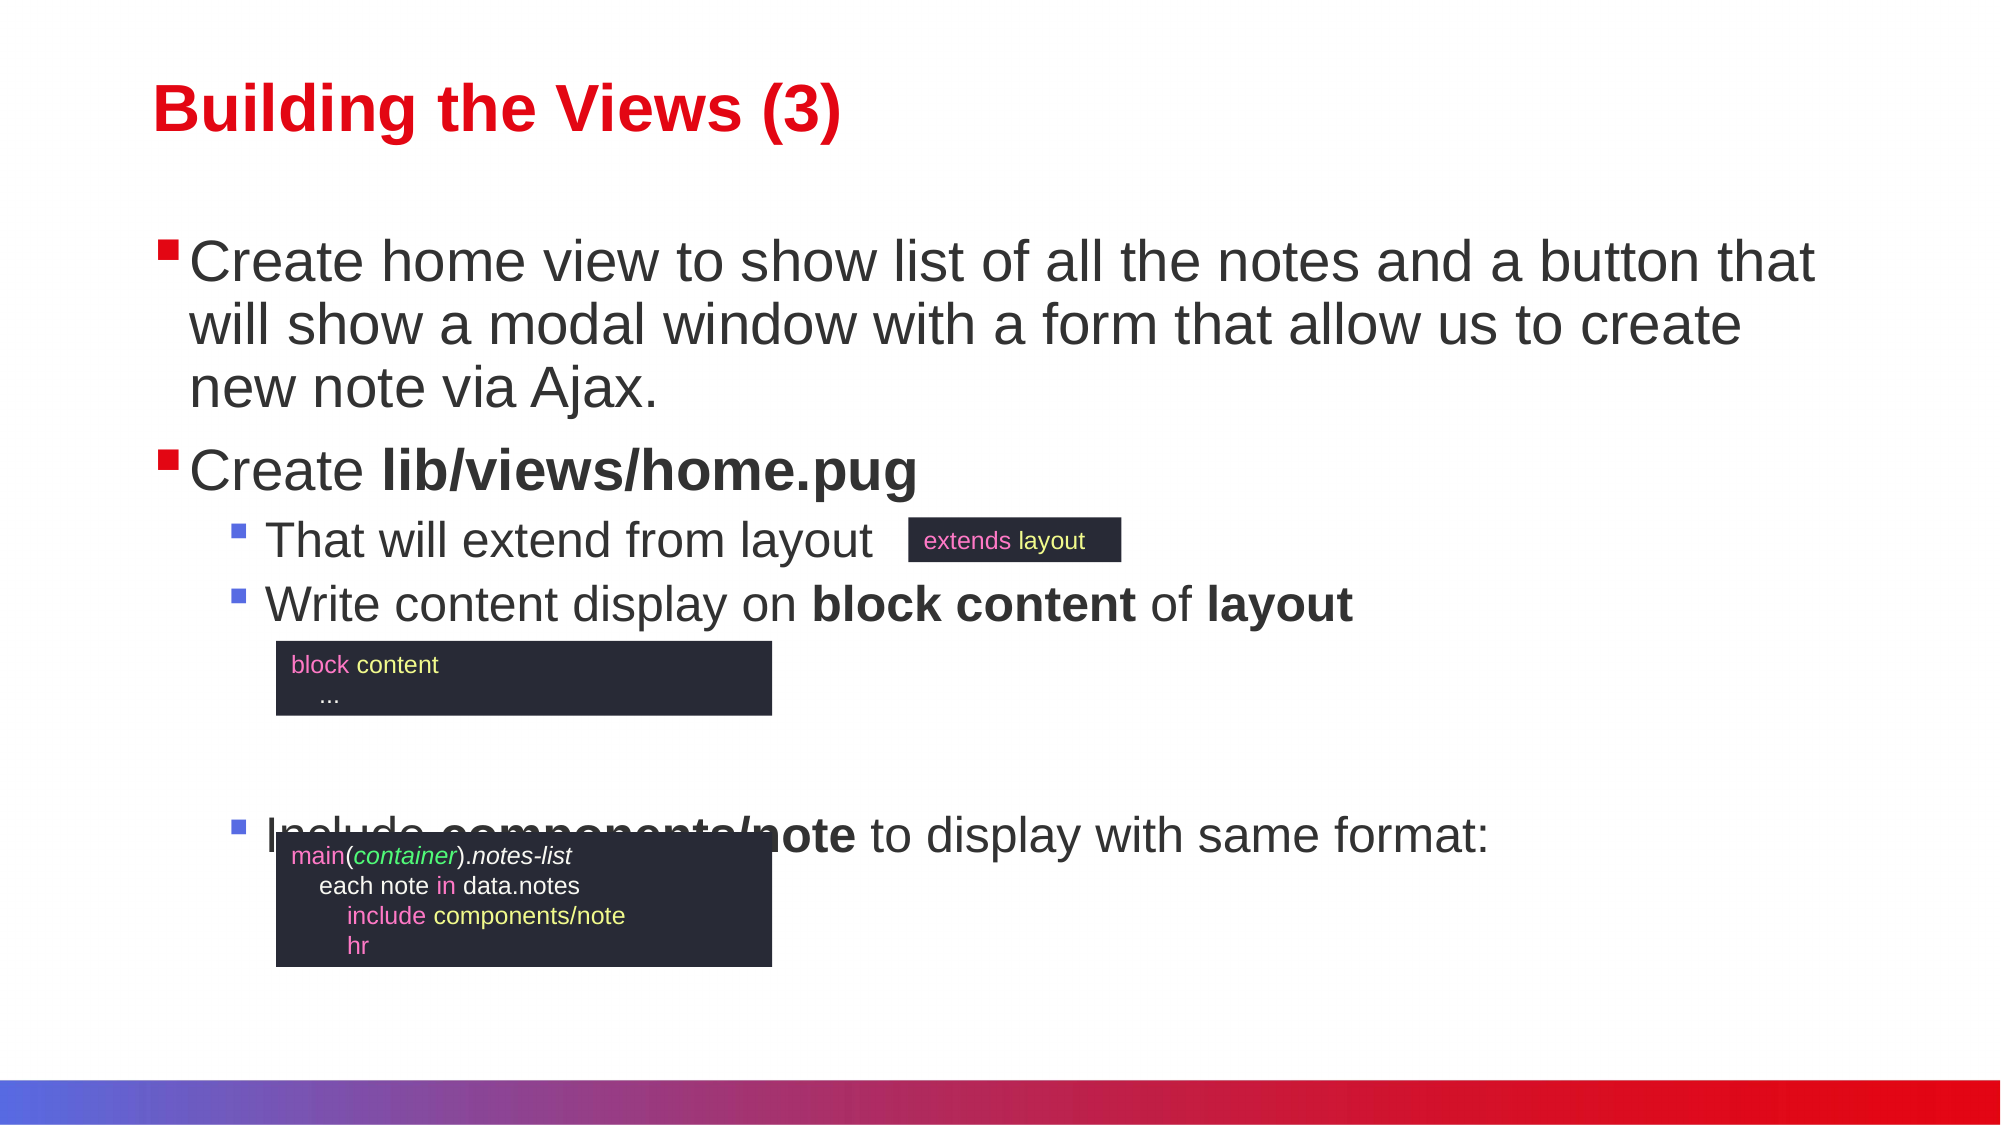

# Building the Views (3)
Create home view to show list of all the notes and a button that will show a modal window with a form that allow us to create new note via Ajax.
Create lib/views/home.pug
That will extend from layout
Write content display on block content of layout

Include components/note to display with same format:

extends layout
block content
    ...
main(container).notes-list
    each note in data.notes
        include components/note
        hr